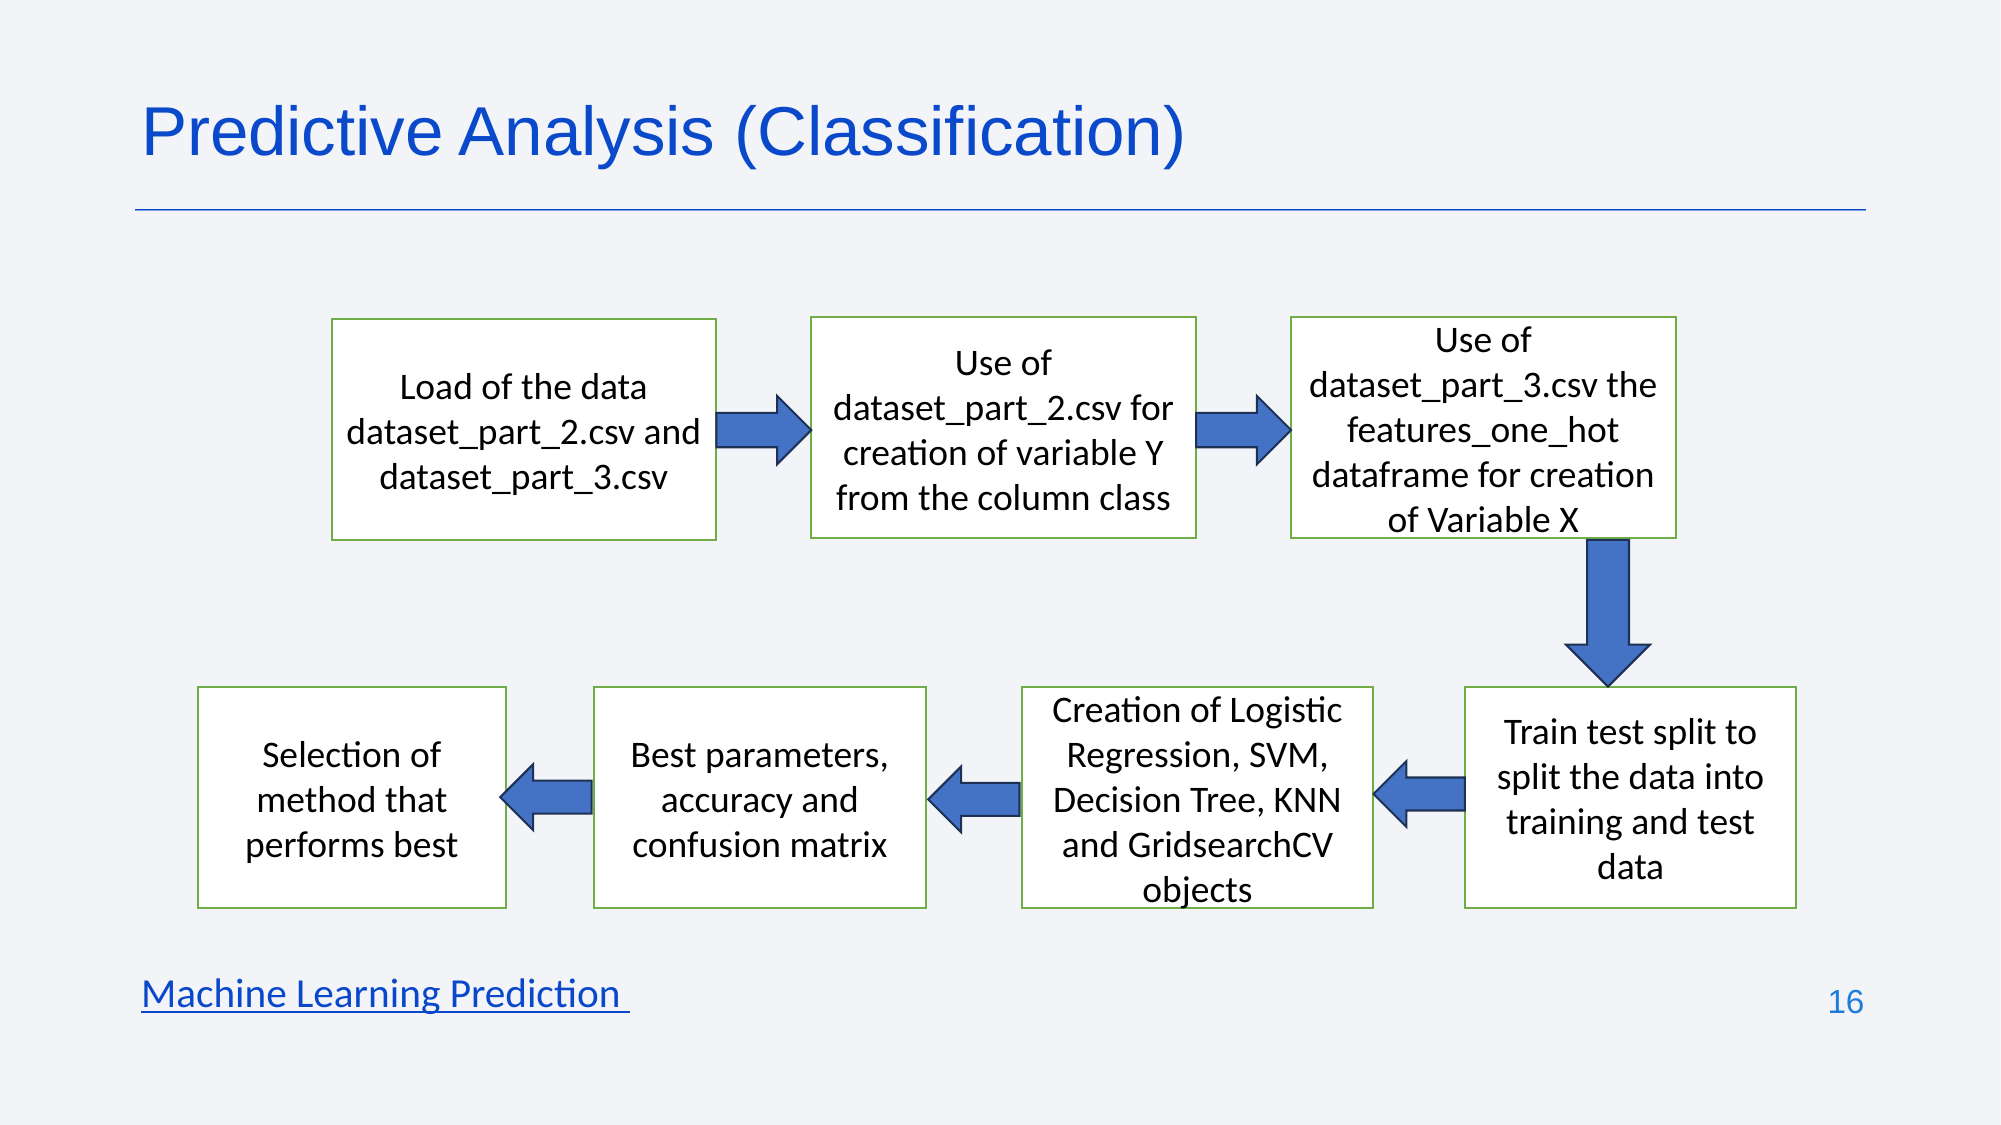

Predictive Analysis (Classification)

Machine Learning Prediction
Use of dataset_part_2.csv for creation of variable Y from the column class
Use of dataset_part_3.csv the features_one_hot dataframe for creation of Variable X
Load of the data dataset_part_2.csv and dataset_part_3.csv

Selection of method that performs best
Best parameters, accuracy and confusion matrix
Creation of Logistic Regression, SVM, Decision Tree, KNN and GridsearchCV objects
Train test split to split the data into training and test data

16